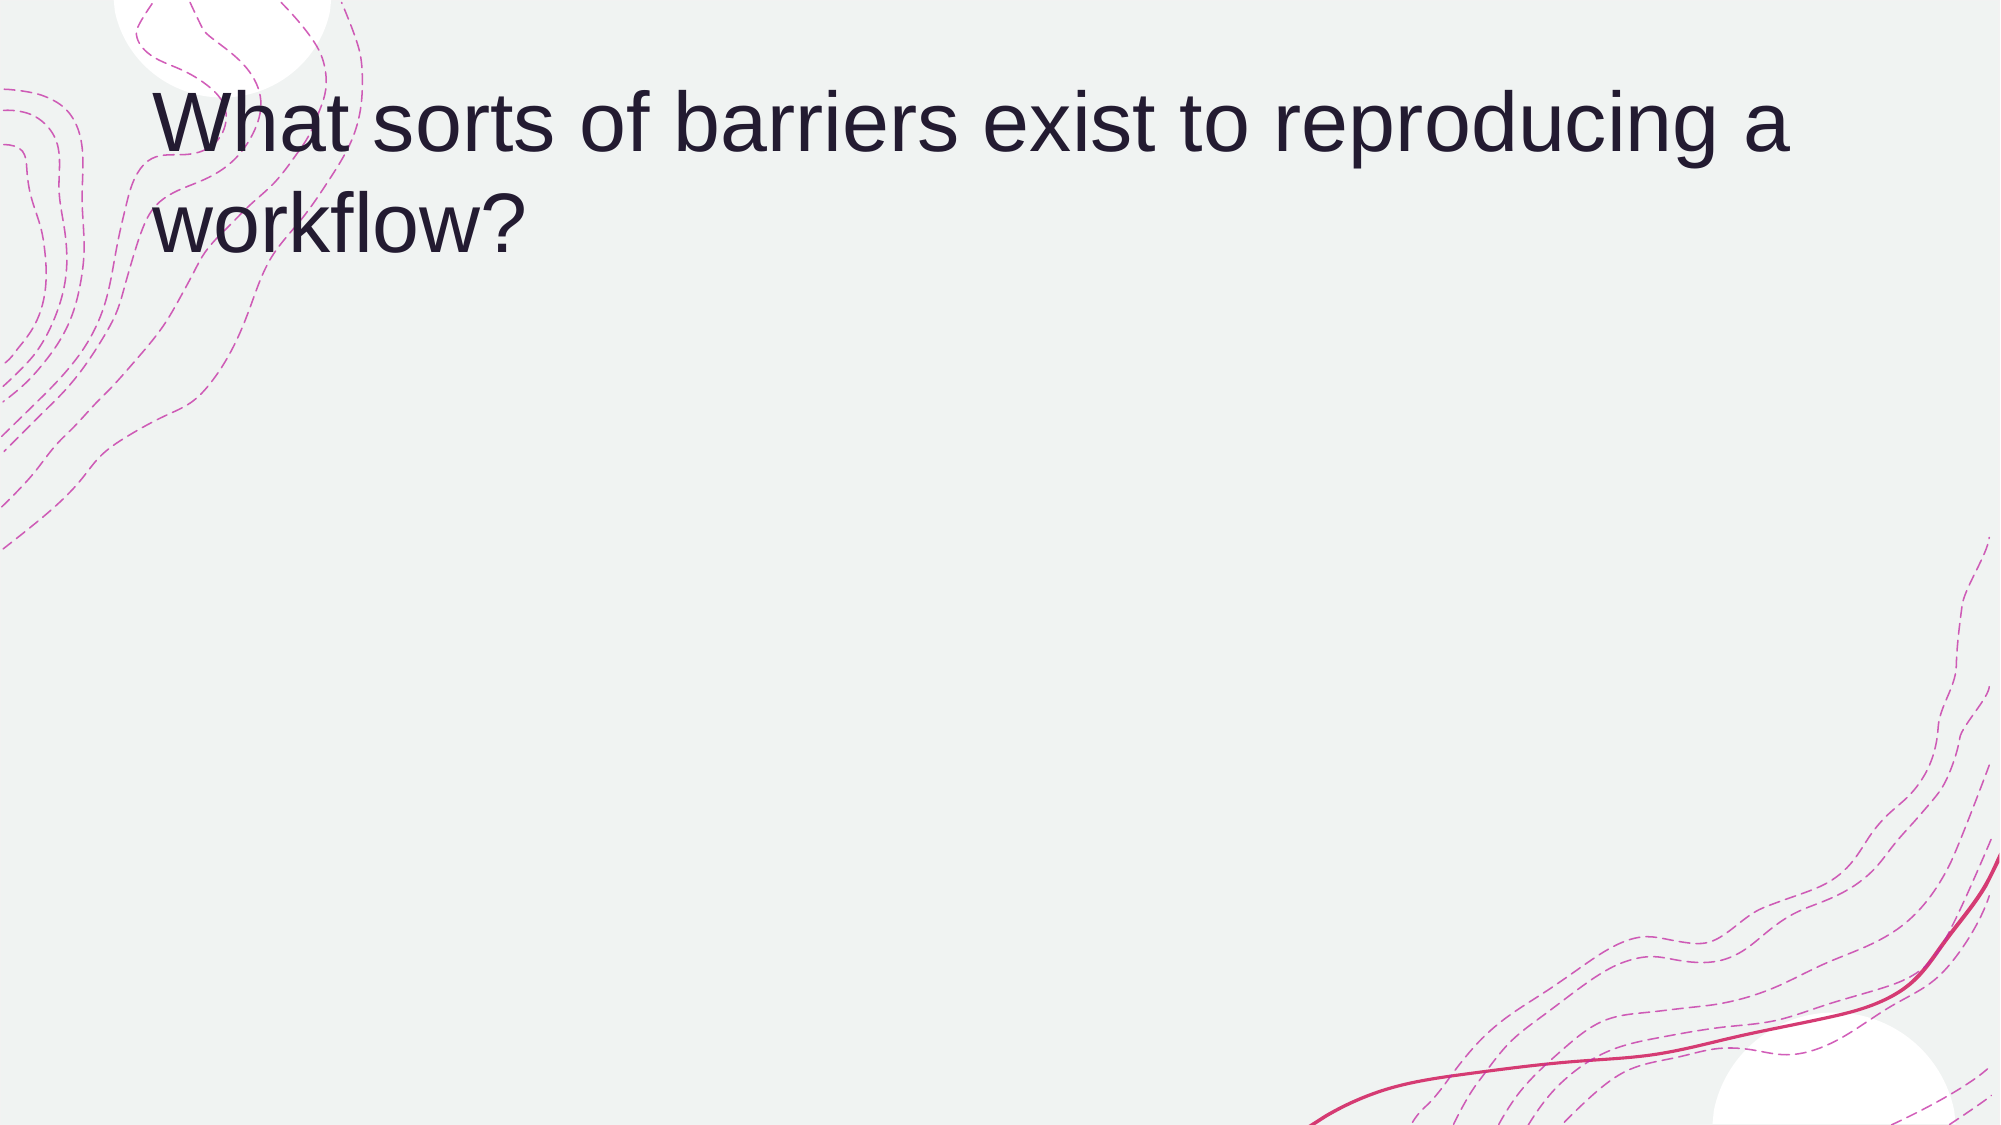

# What sorts of barriers exist to reproducing a workflow?